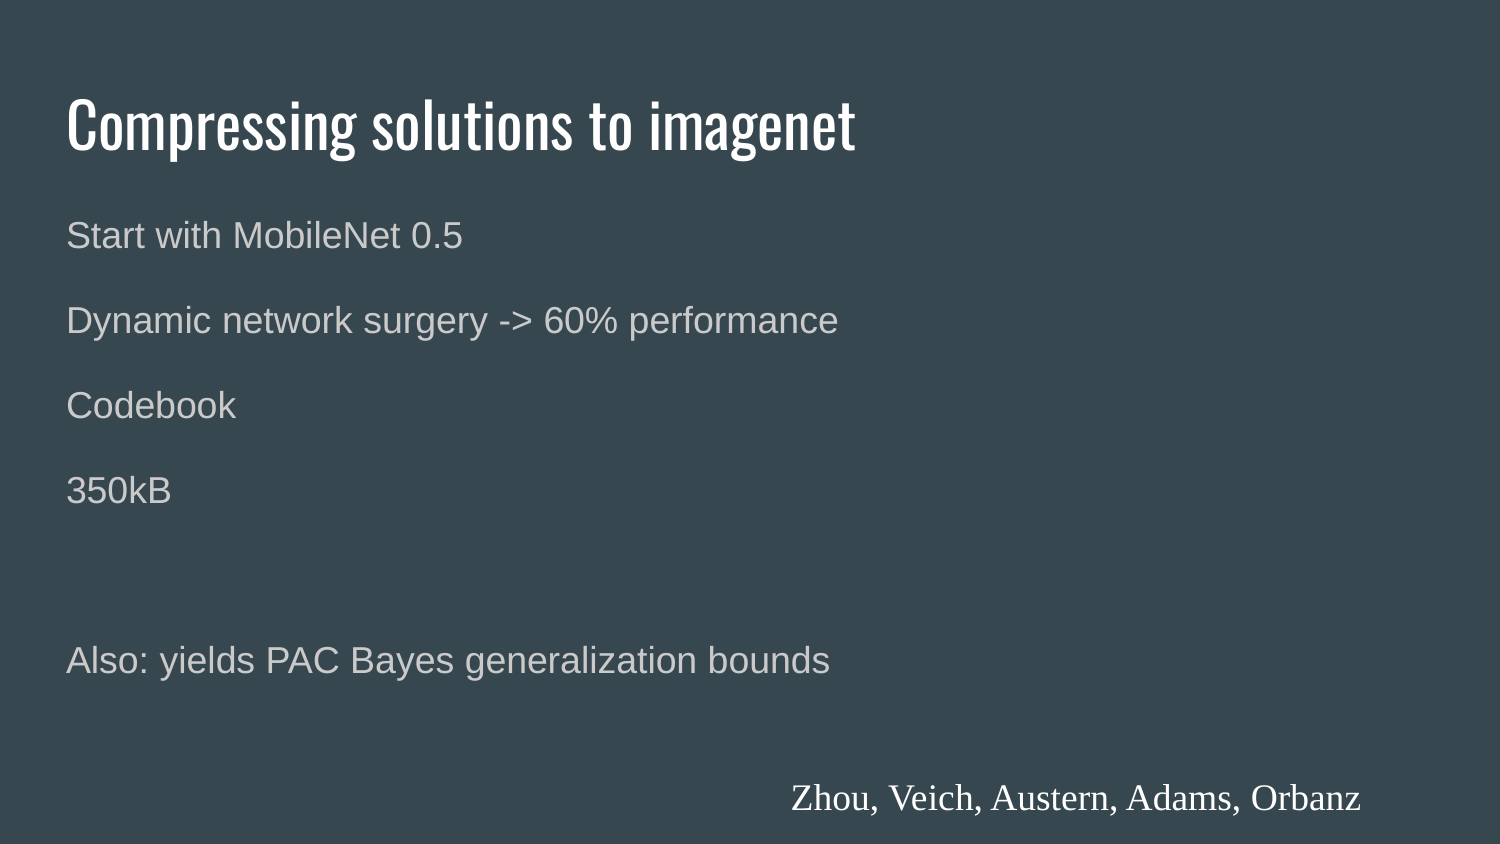

# Compressing solutions to imagenet
Start with MobileNet 0.5
Dynamic network surgery -> 60% performance
Codebook
350kB

Also: yields PAC Bayes generalization bounds

Zhou, Veich, Austern, Adams, Orbanz